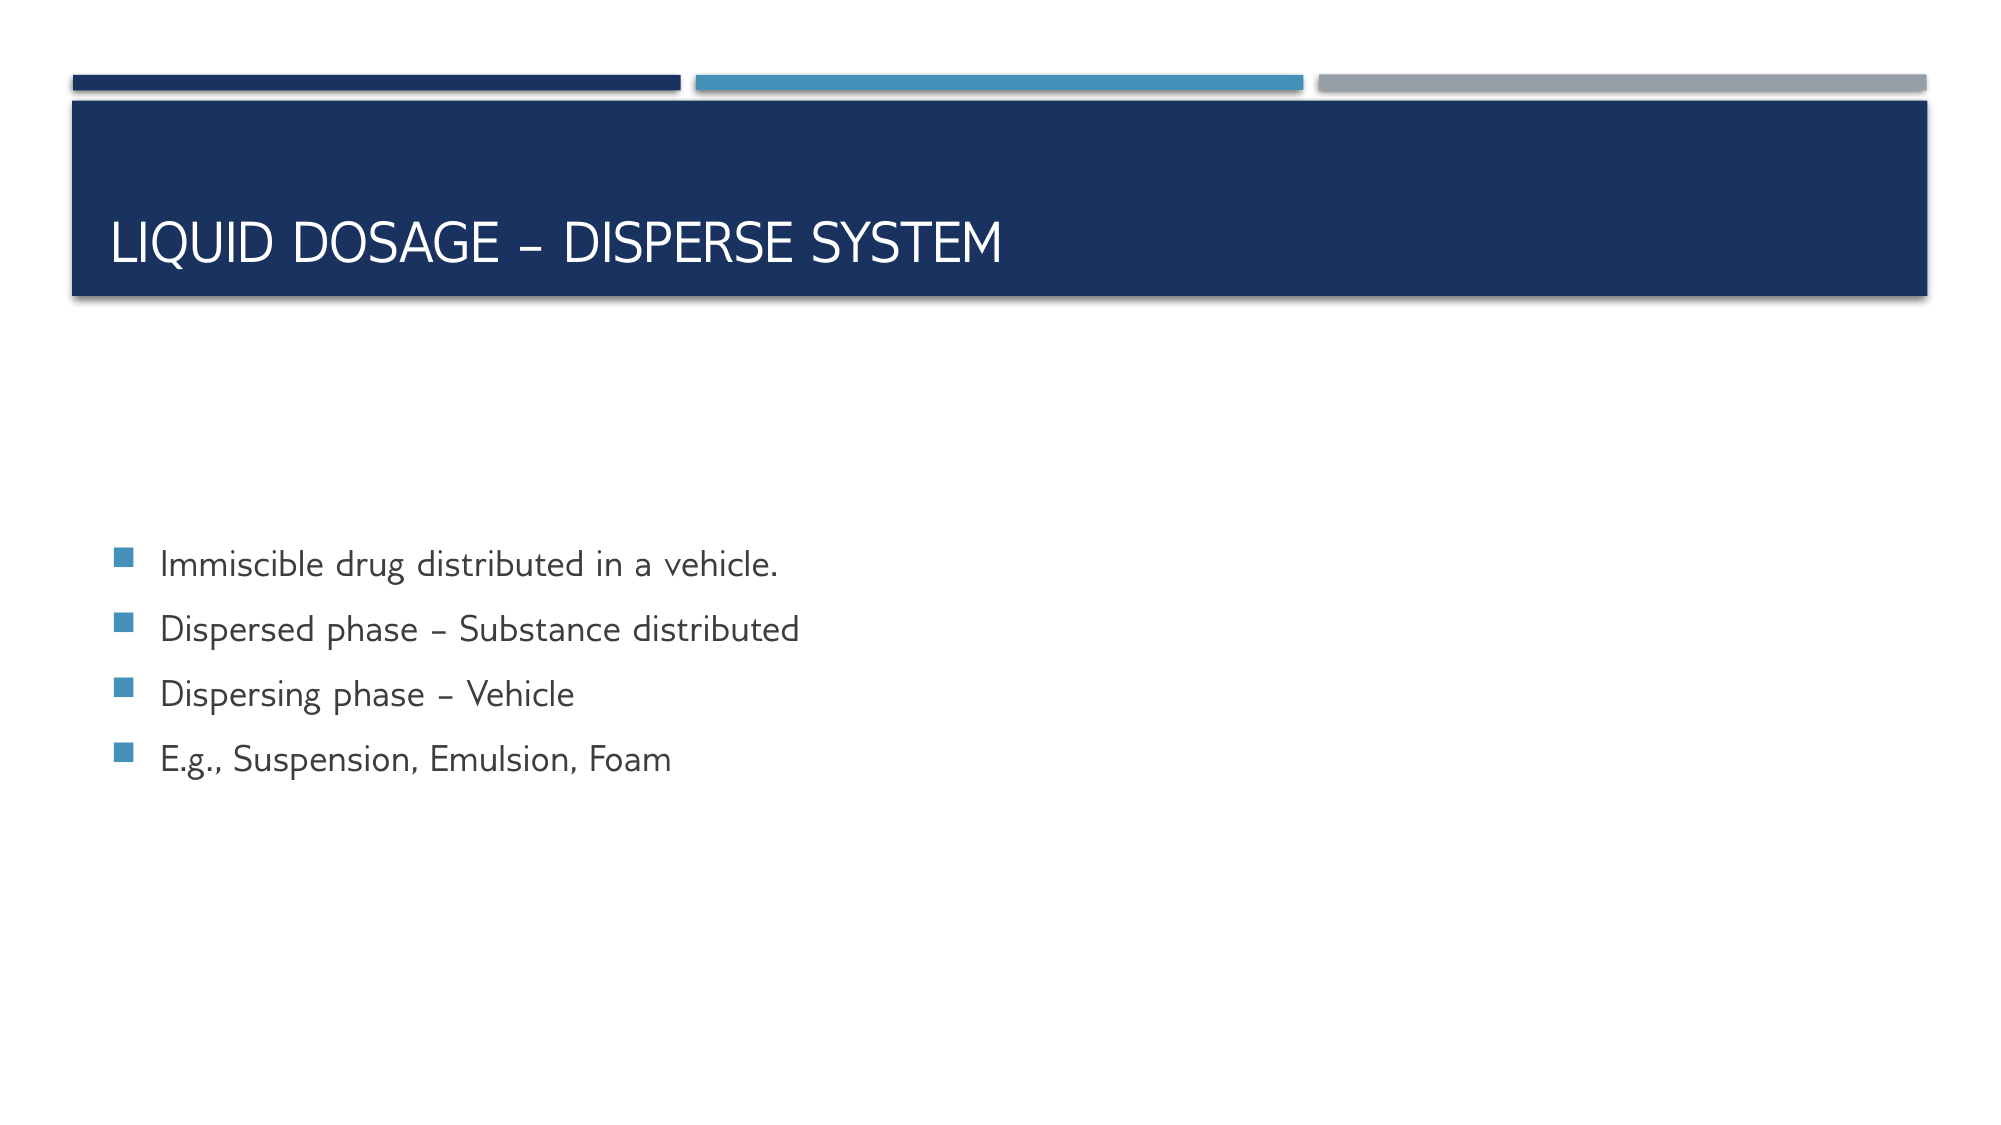

# Liquid dosage – Disperse system
Immiscible drug distributed in a vehicle.
Dispersed phase – Substance distributed
Dispersing phase – Vehicle
E.g., Suspension, Emulsion, Foam